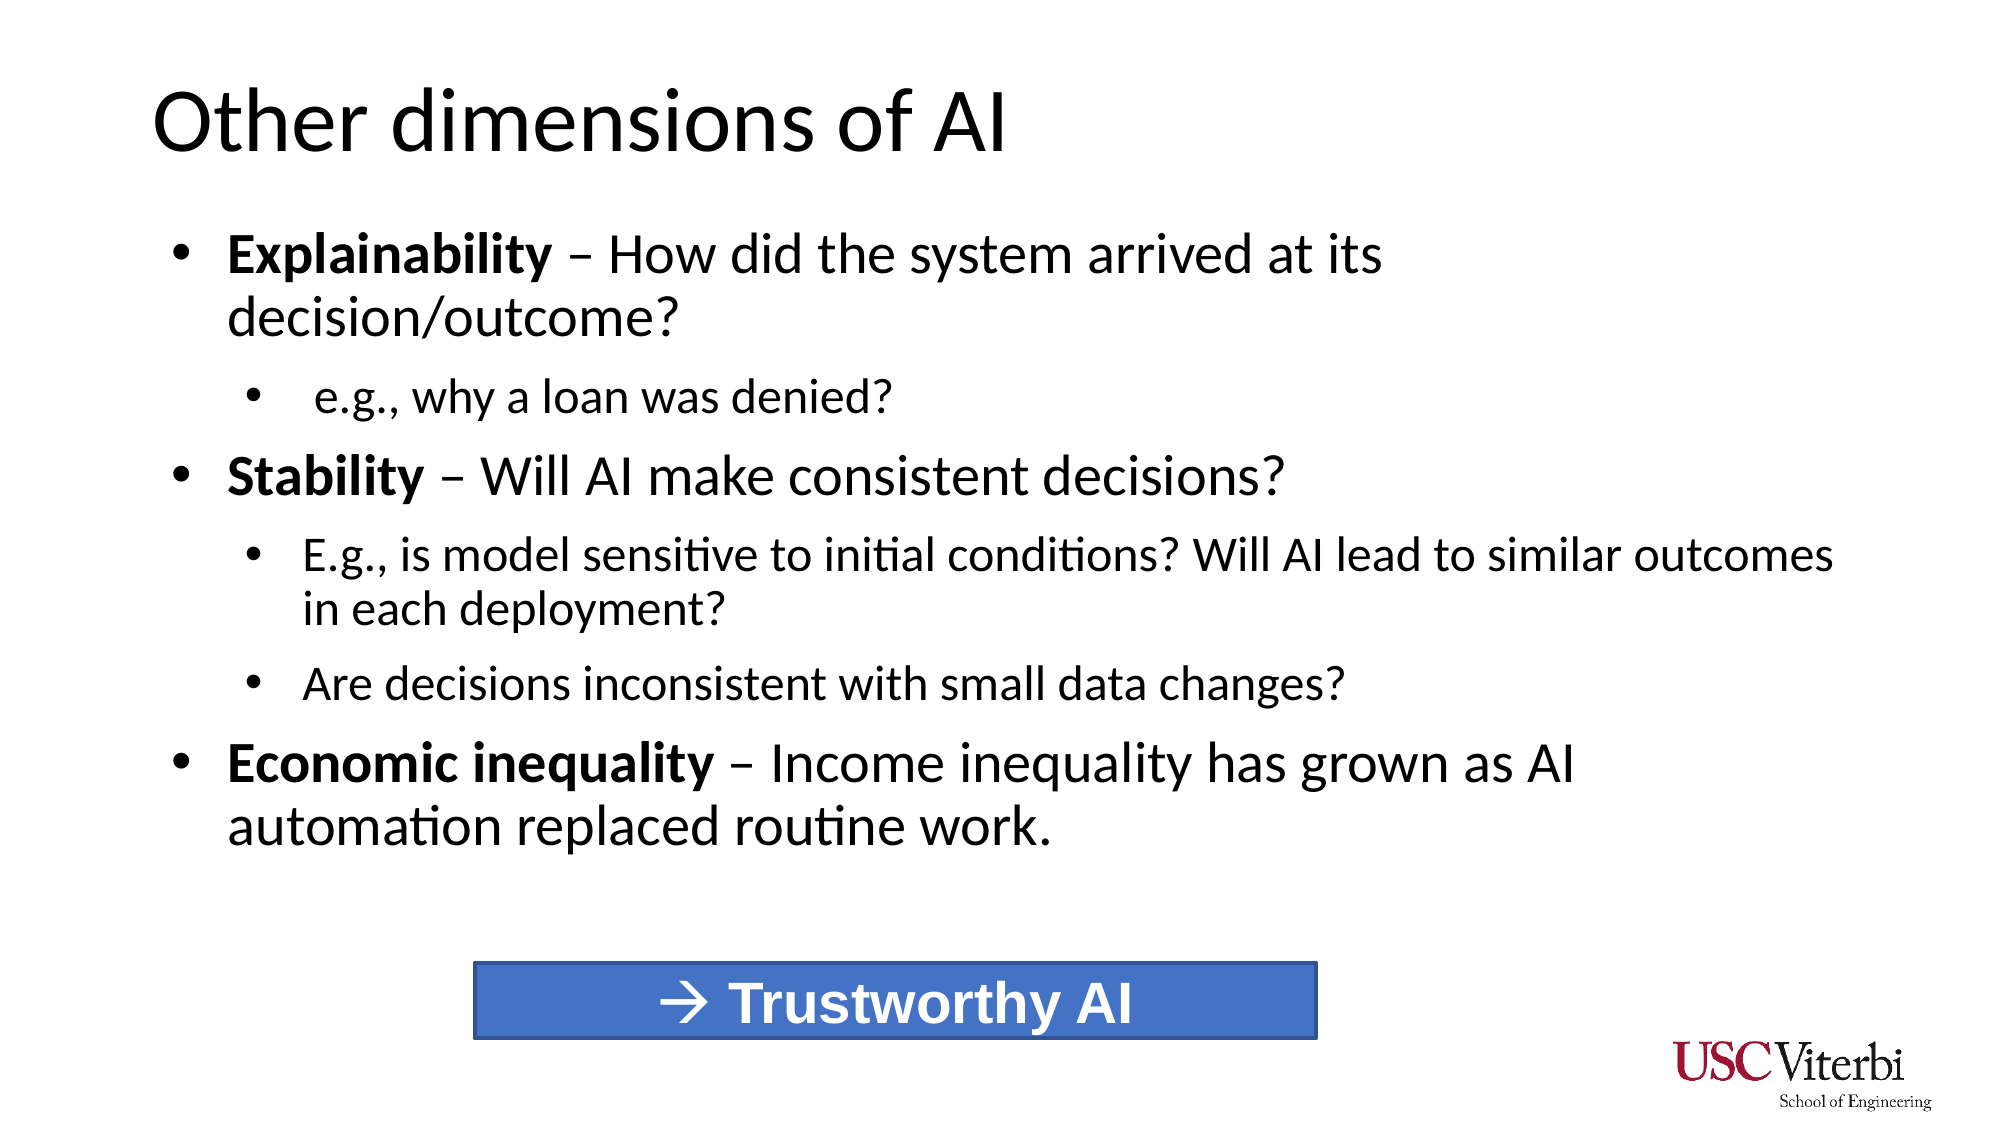

# Other dimensions of AI
Explainability – How did the system arrived at its decision/outcome?
 e.g., why a loan was denied?
Stability – Will AI make consistent decisions?
E.g., is model sensitive to initial conditions? Will AI lead to similar outcomes in each deployment?
Are decisions inconsistent with small data changes?
Economic inequality – Income inequality has grown as AI automation replaced routine work.

🡪 Trustworthy AI